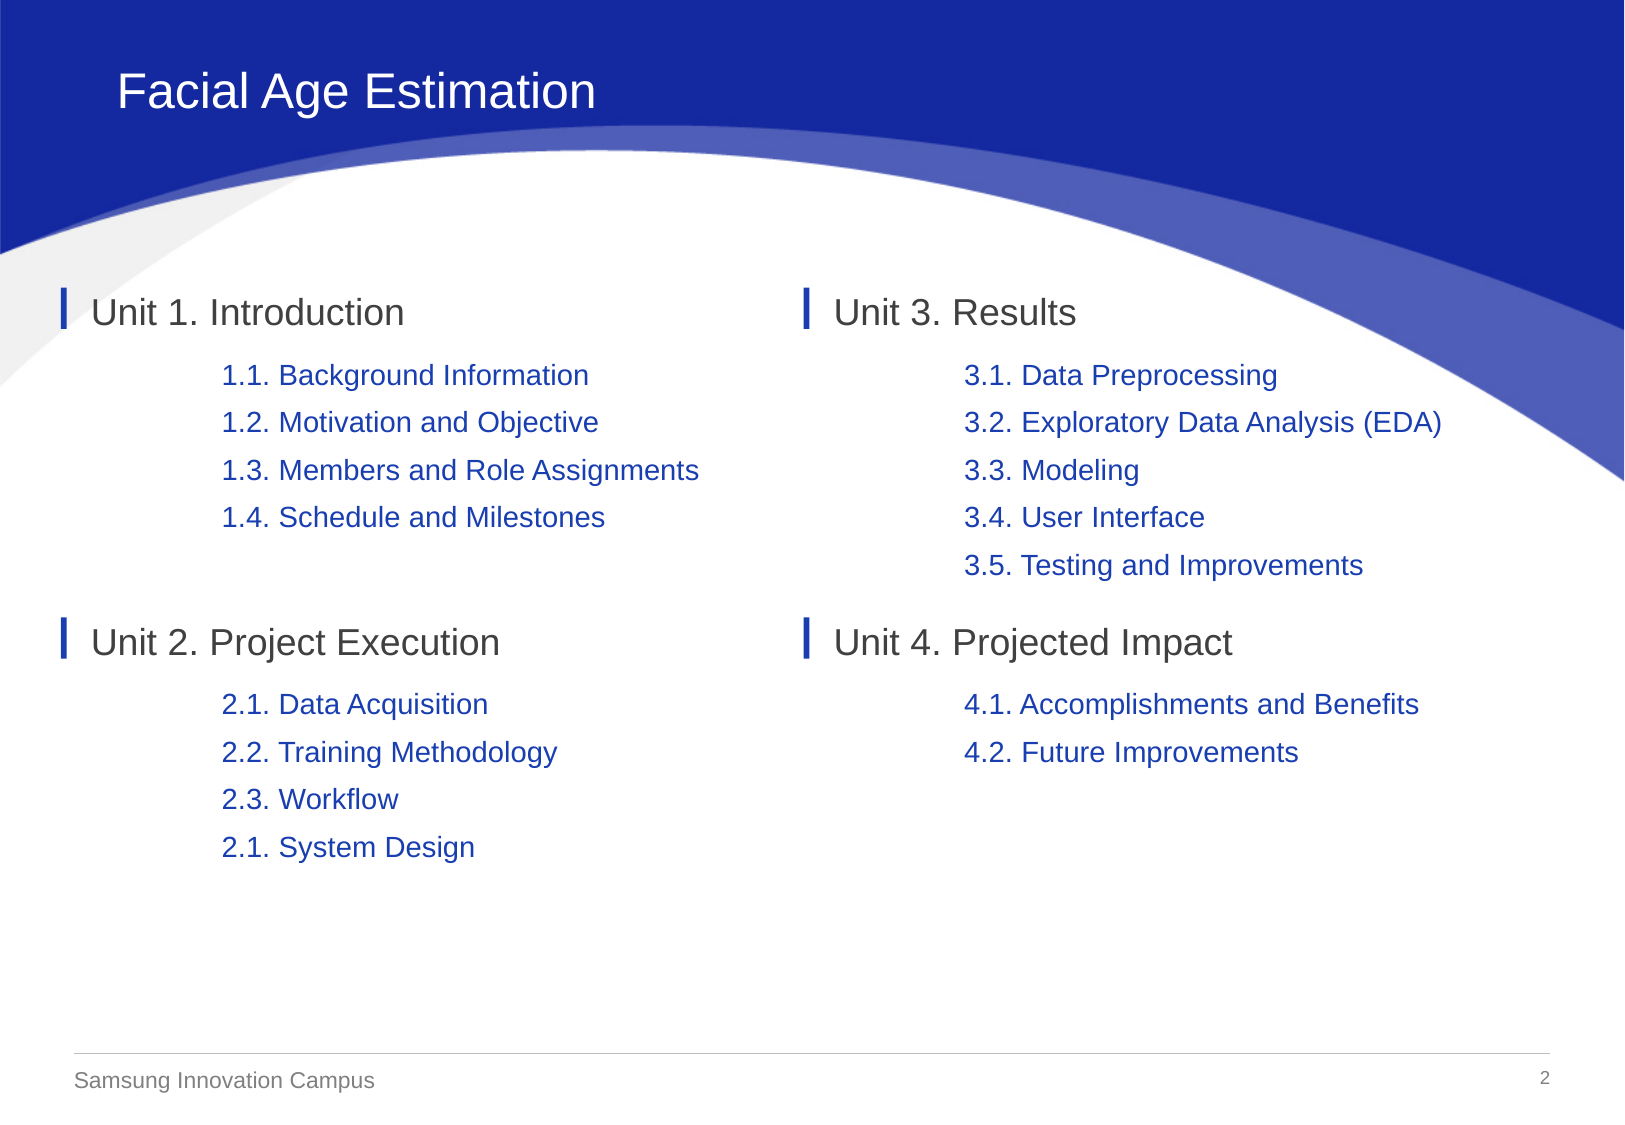

Facial Age Estimation

Unit 1. Introduction
1.1. Background Information
1.2. Motivation and Objective
1.3. Members and Role Assignments
1.4. Schedule and Milestones

Unit 3. Results
3.1. Data Preprocessing
3.2. Exploratory Data Analysis (EDA)
3.3. Modeling
3.4. User Interface
3.5. Testing and Improvements

Unit 2. Project Execution
2.1. Data Acquisition
2.2. Training Methodology
2.3. Workflow
2.1. System Design

Unit 4. Projected Impact
4.1. Accomplishments and Benefits
4.2. Future Improvements